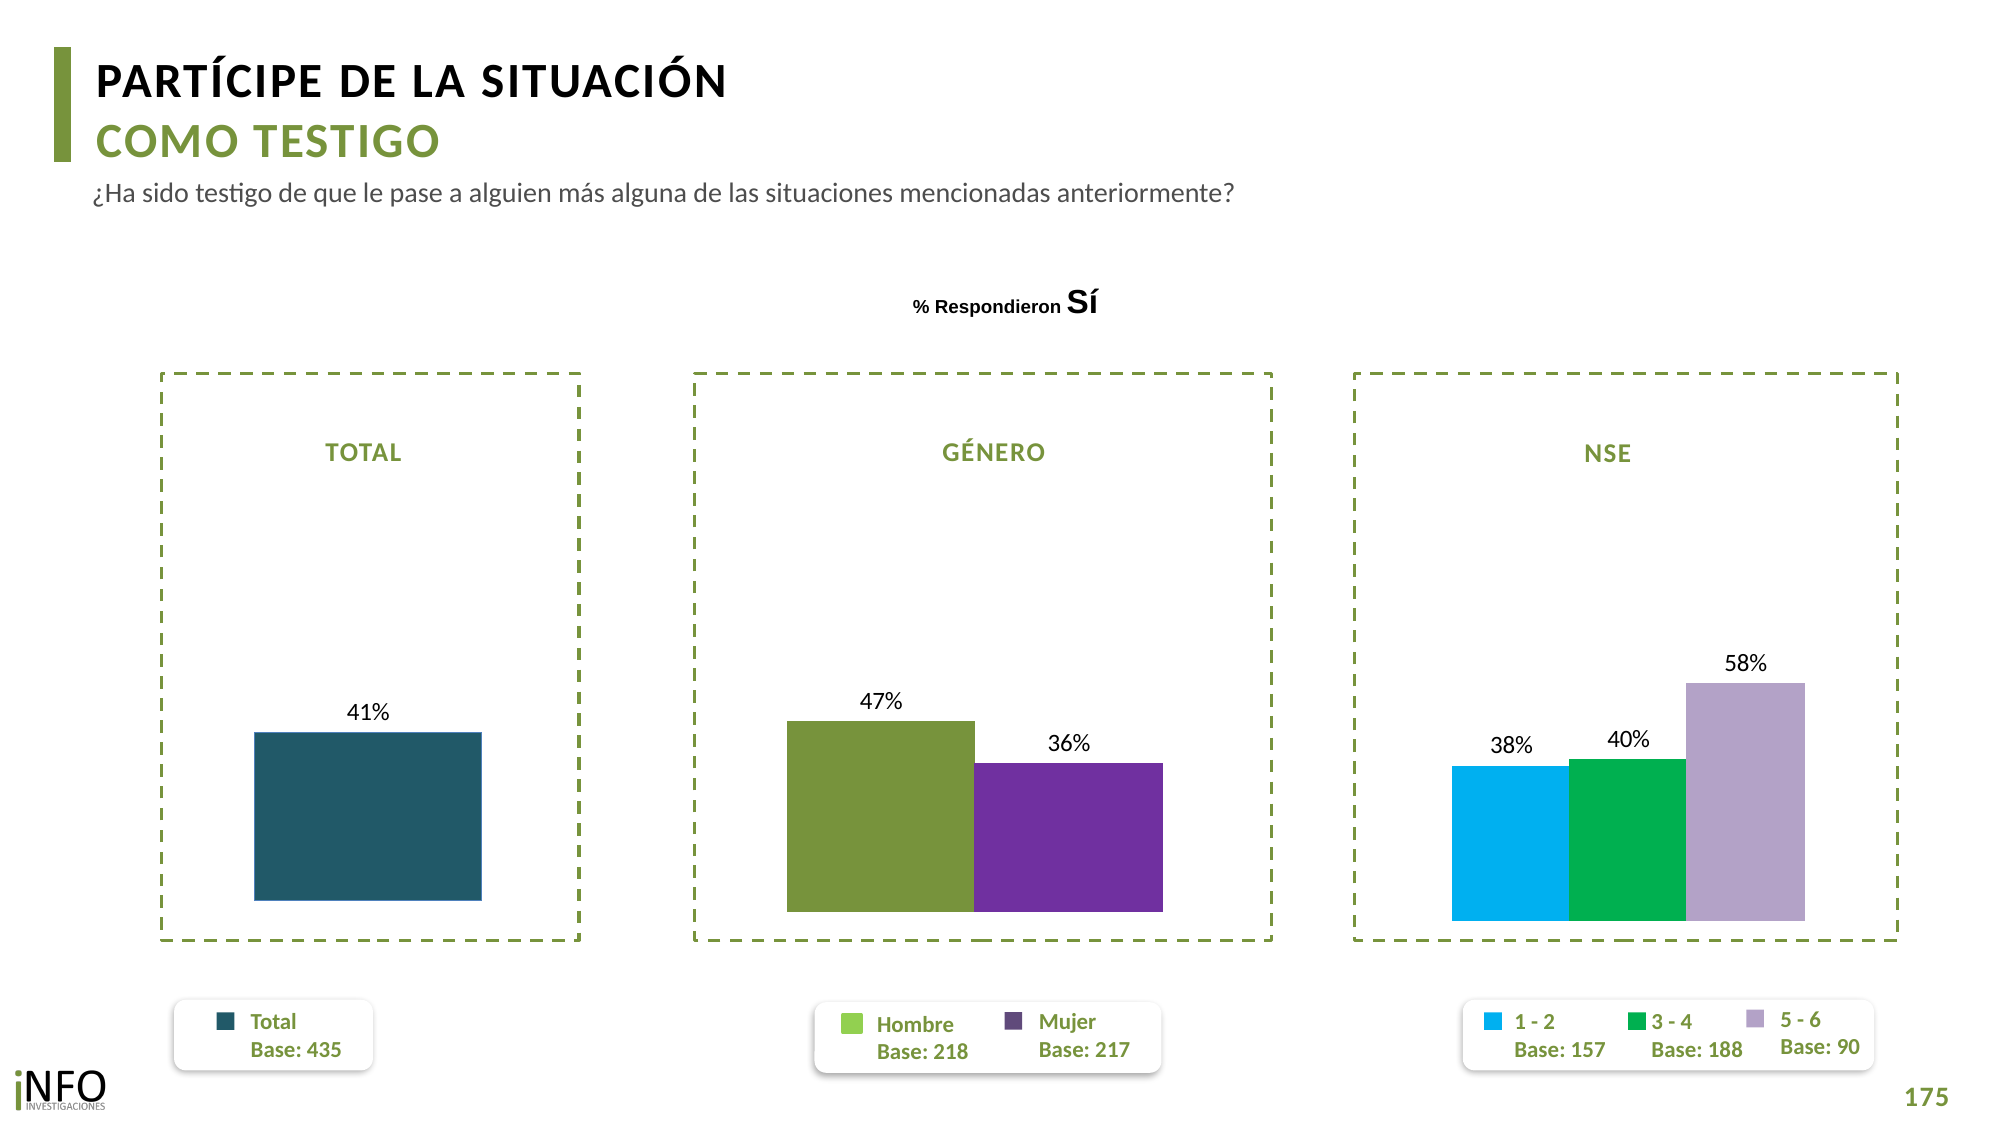

PARTÍCIPE DE LA SITUACIÓN
COMO TESTIGO

¿Ha sido testigo de que le pase a alguien más alguna de las situaciones mencionadas anteriormente?
% Respondieron Sí

TOTAL
GÉNERO
NSE

### Chart

| Category | Total |
|---|---|
| Si | 0.4098453001686344 |

### Chart

| Category | Hombre | Mujer |
|---|---|---|
| Si | 0.4651752495049436 | 0.3632149686856365 |

### Chart

| Category | 1 - 2 | 3 - 4 | 5 - 6 |
|---|---|---|---|
| Si | 0.37797527153243243 | 0.3950617379903976 | 0.5792388665409224 |
5 - 6
Base: 90

1 - 2
Base: 157
3 - 4
Base: 188

Mujer
Base: 217

Hombre
Base: 218

Total
Base: 435

175